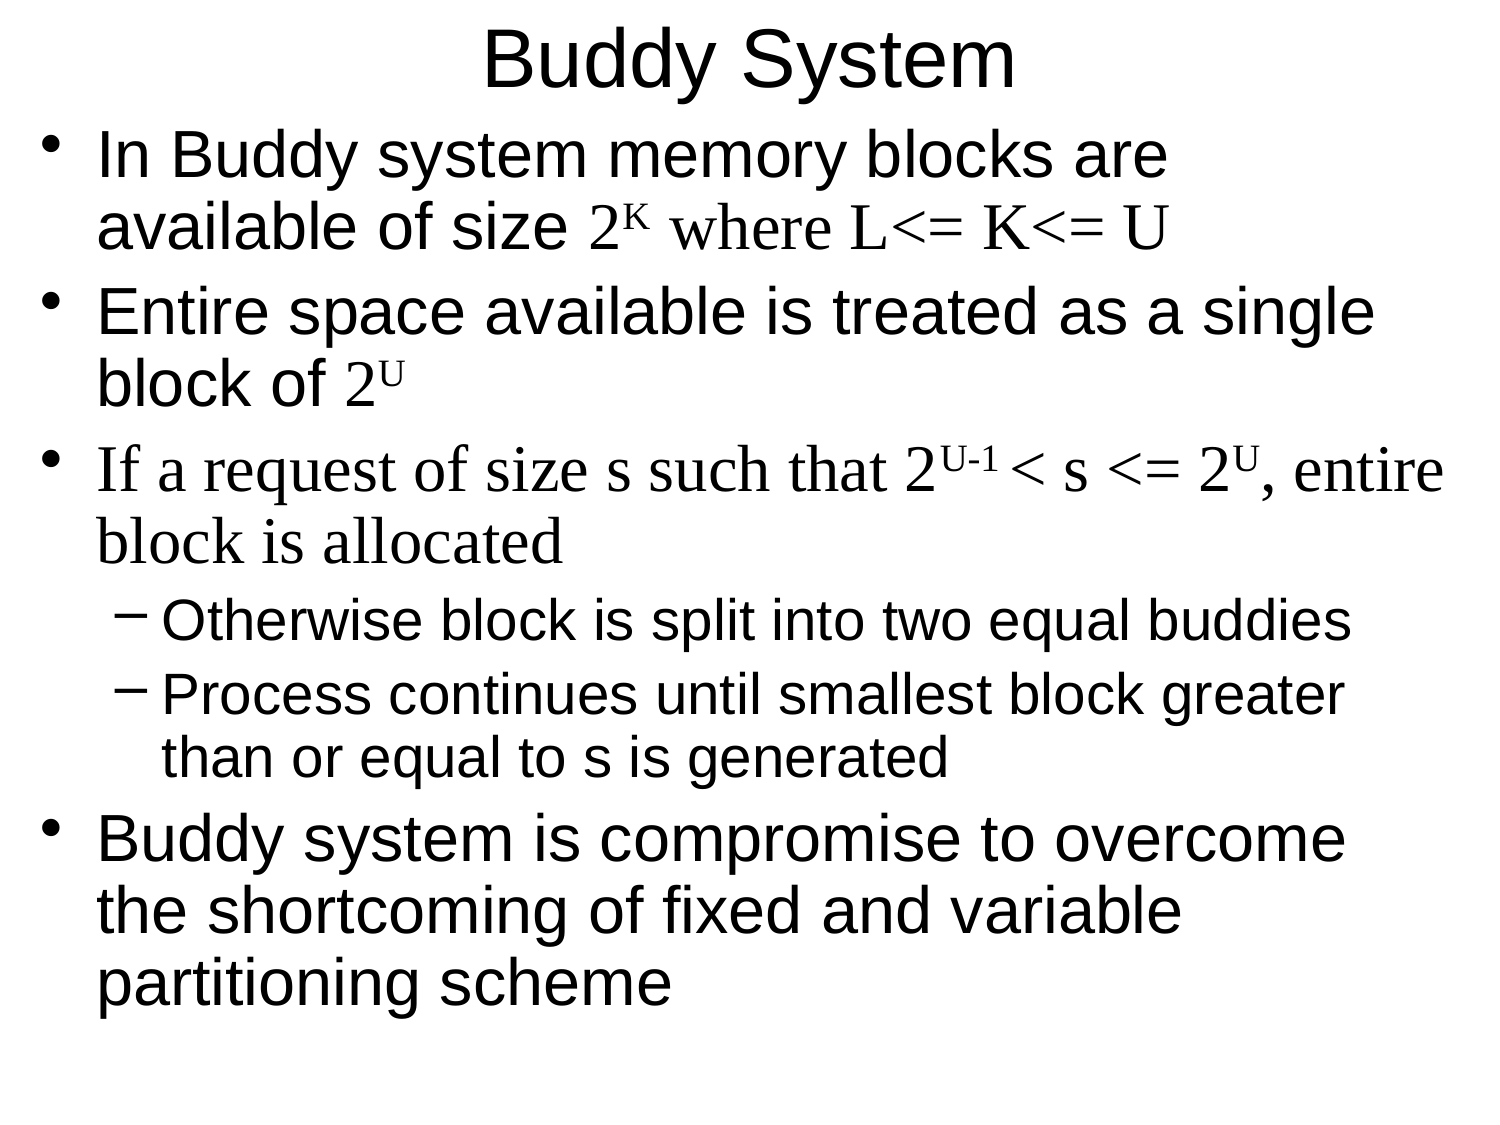

# Buddy System
In Buddy system memory blocks are available of size 2K  where L<= K<= U
Entire space available is treated as a single block of 2U
If a request of size s such that 2U-1 < s <= 2U, entire block is allocated
Otherwise block is split into two equal buddies
Process continues until smallest block greater than or equal to s is generated
Buddy system is compromise to overcome the shortcoming of fixed and variable partitioning scheme